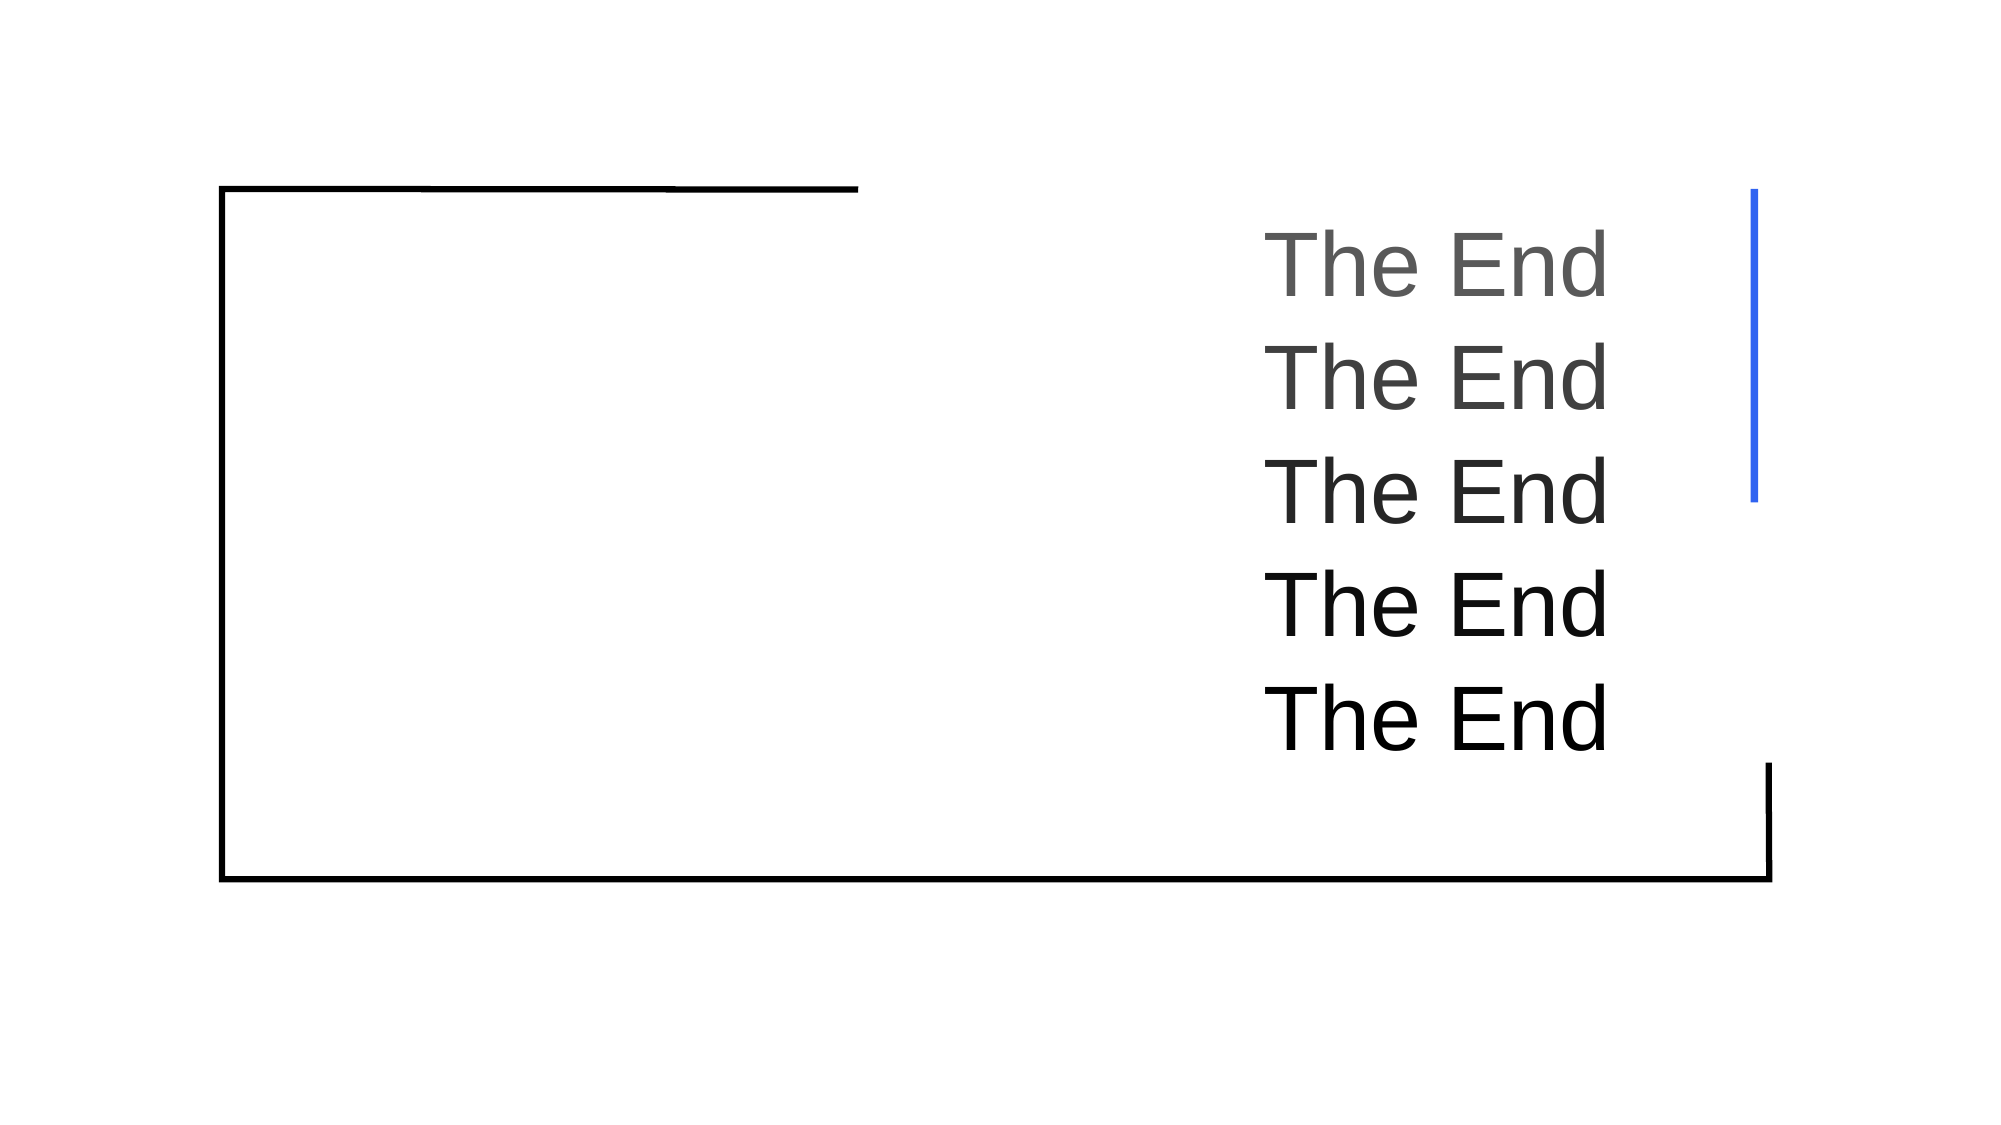

# The End

The End

The End
The End
The End